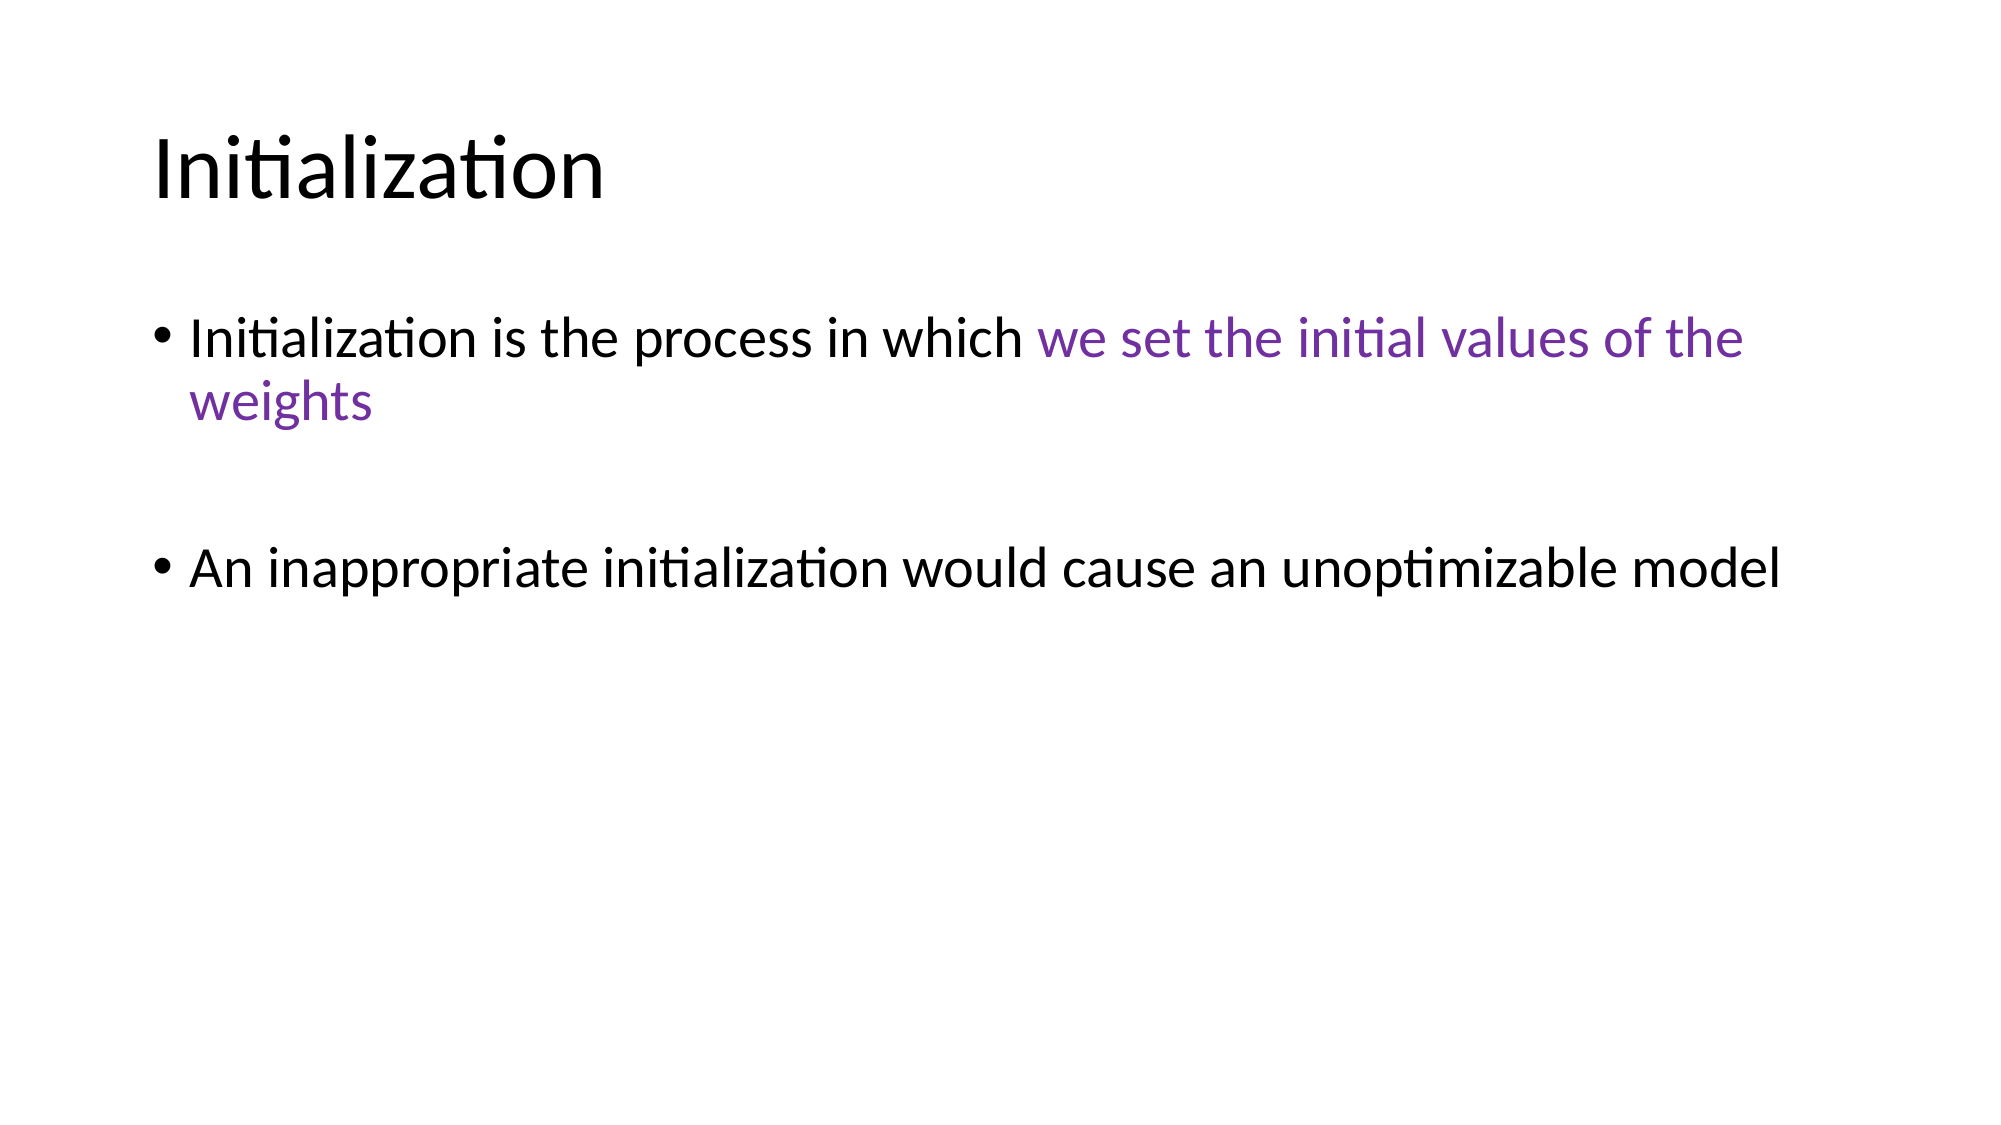

# Initialization
Initialization is the process in which we set the initial values of the weights

An inappropriate initialization would cause an unoptimizable model